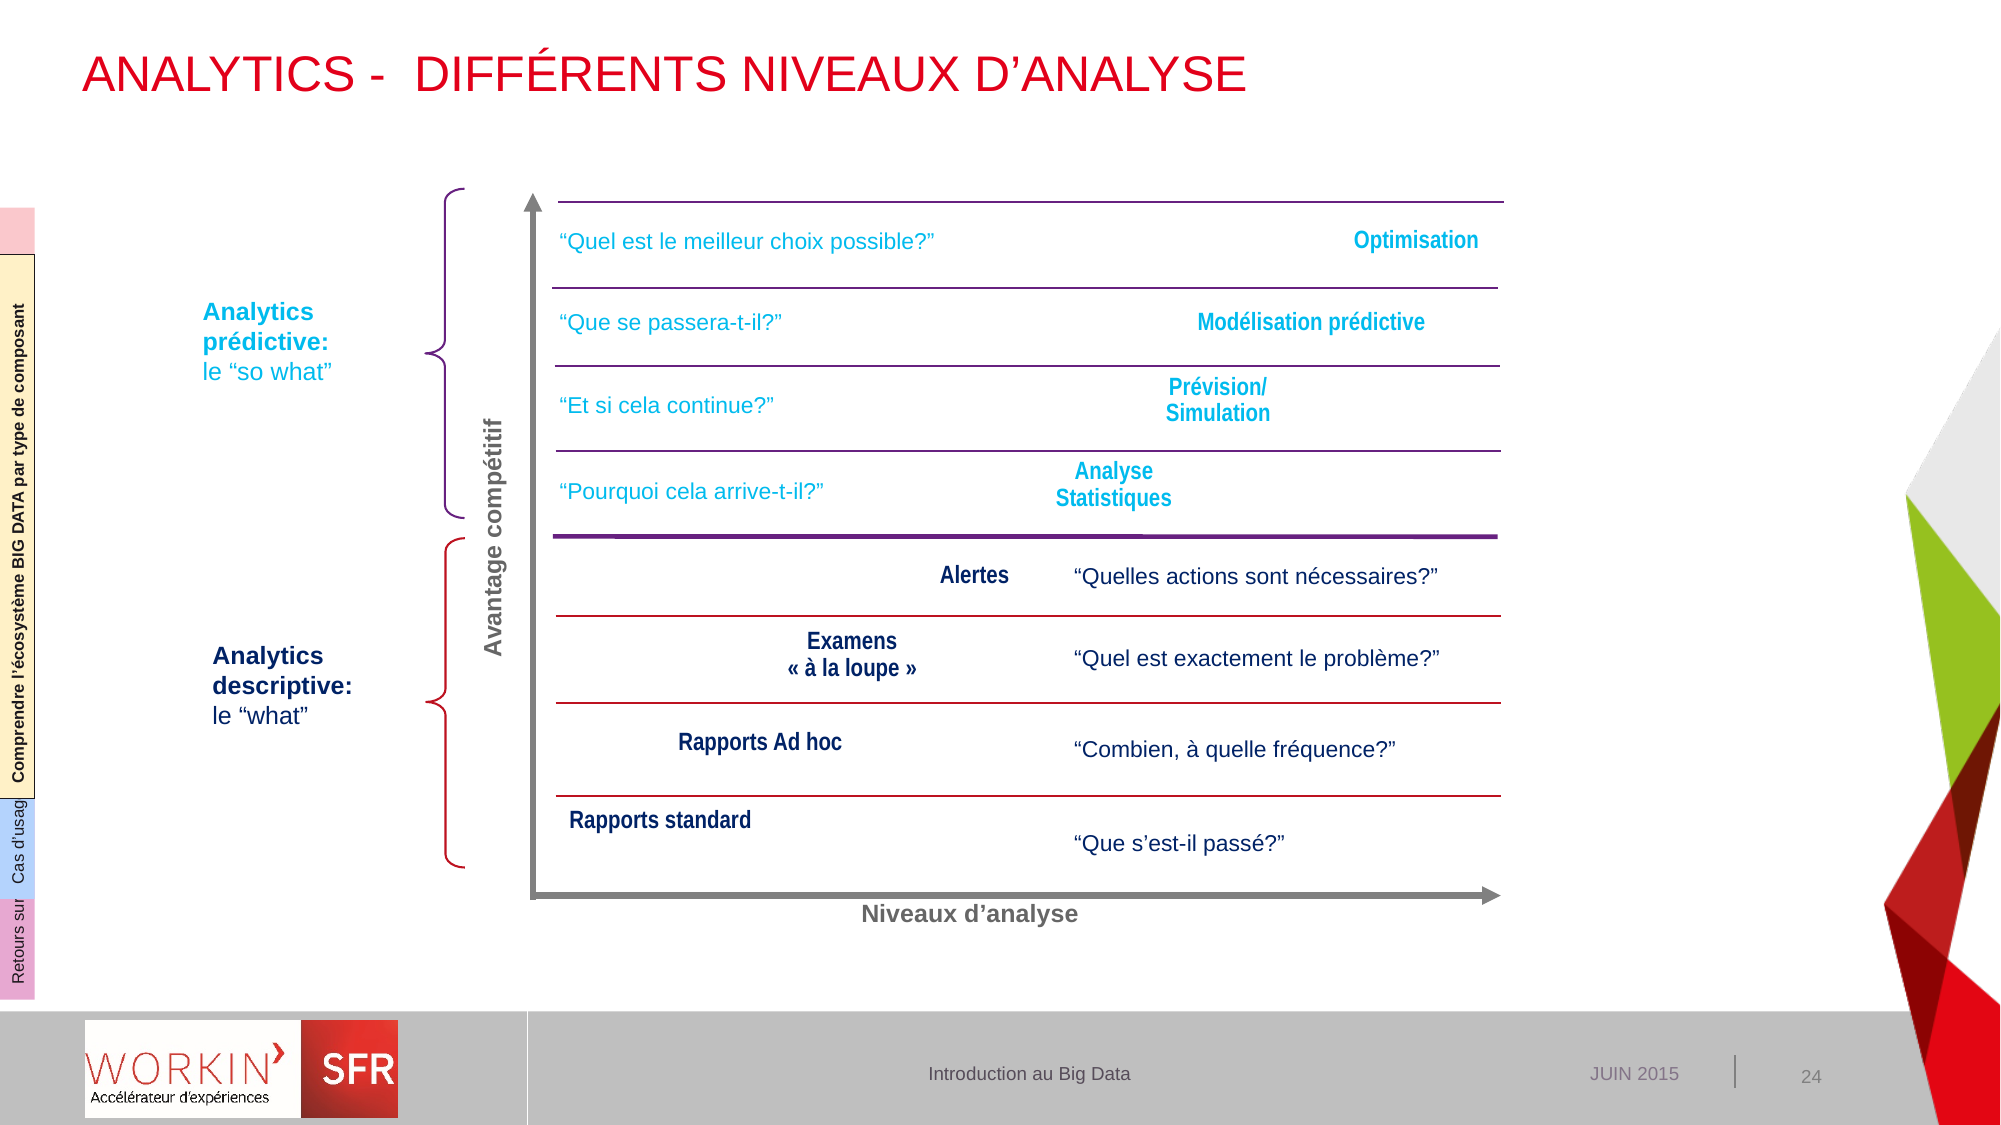

# Analytics -  Différents niveaux d’analyse

“Quel est le meilleur choix possible?”
Optimisation
Analytics prédictive:
le “so what”
“Que se passera-t-il?”
Modélisation prédictive
Prévision/
Simulation
“Et si cela continue?”
Analyse
Statistiques
“Pourquoi cela arrive-t-il?”
Avantage compétitif

“Quelles actions sont nécessaires?”
Alertes
Examens
« à la loupe »
Analytics descriptive:
le “what”
“Quel est exactement le problème?”
Rapports Ad hoc
“Combien, à quelle fréquence?”
Rapports standard

“Que s’est-il passé?”
Niveaux d’analyse

Comprendre le Big Data s enjeux
Comprendre l’écosystème BIG DATA par type de composant
Cas d’usage dans le contexte SFR
Retours sur expérience dans le contexte SFR
JUIN 2015
24